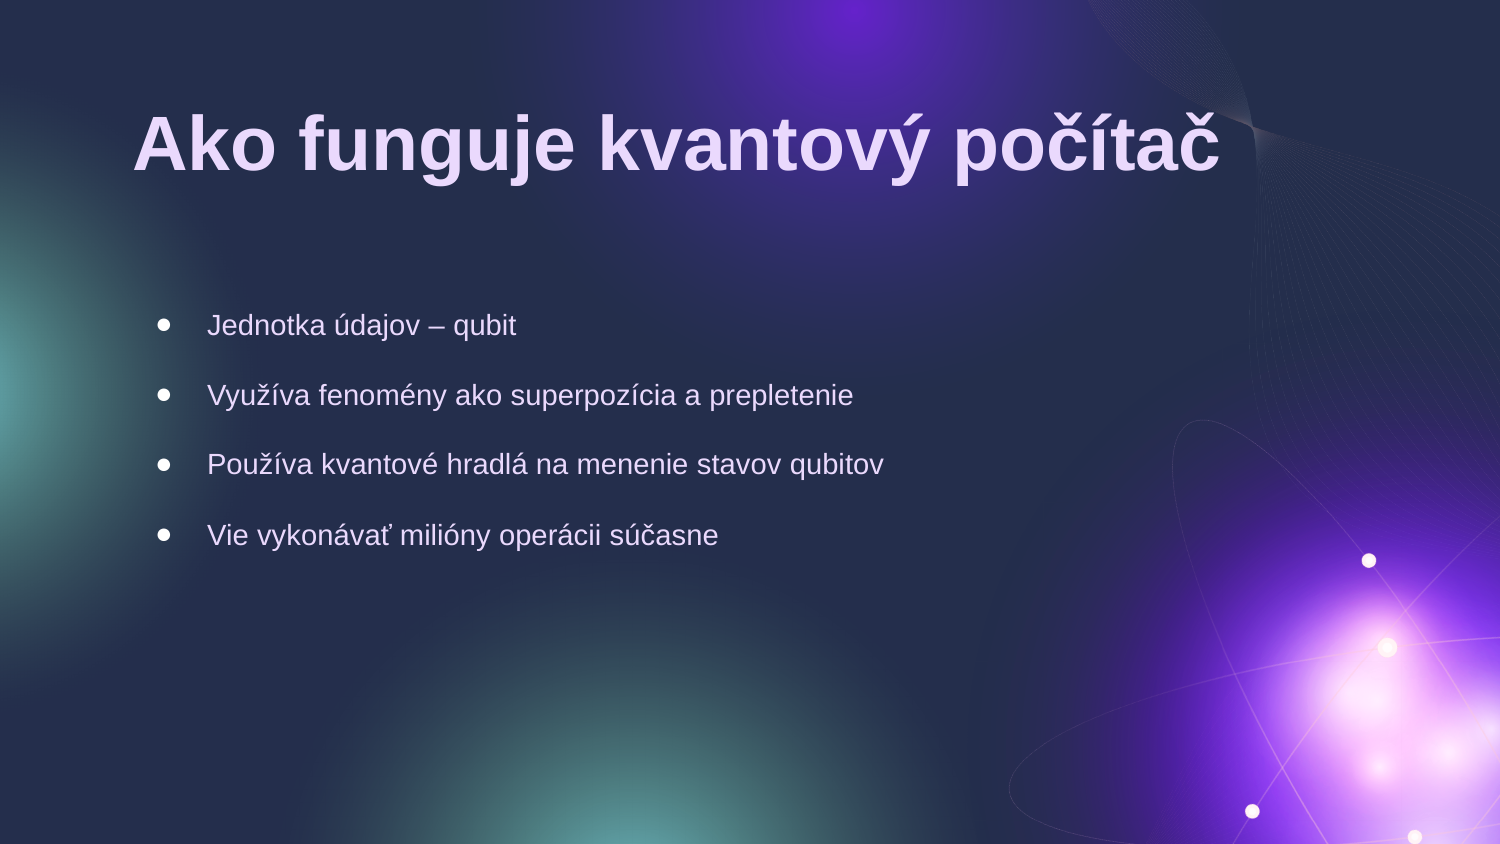

# Ako funguje kvantový počítač
Jednotka údajov – qubit
Využíva fenomény ako superpozícia a prepletenie
Používa kvantové hradlá na menenie stavov qubitov
Vie vykonávať milióny operácii súčasne